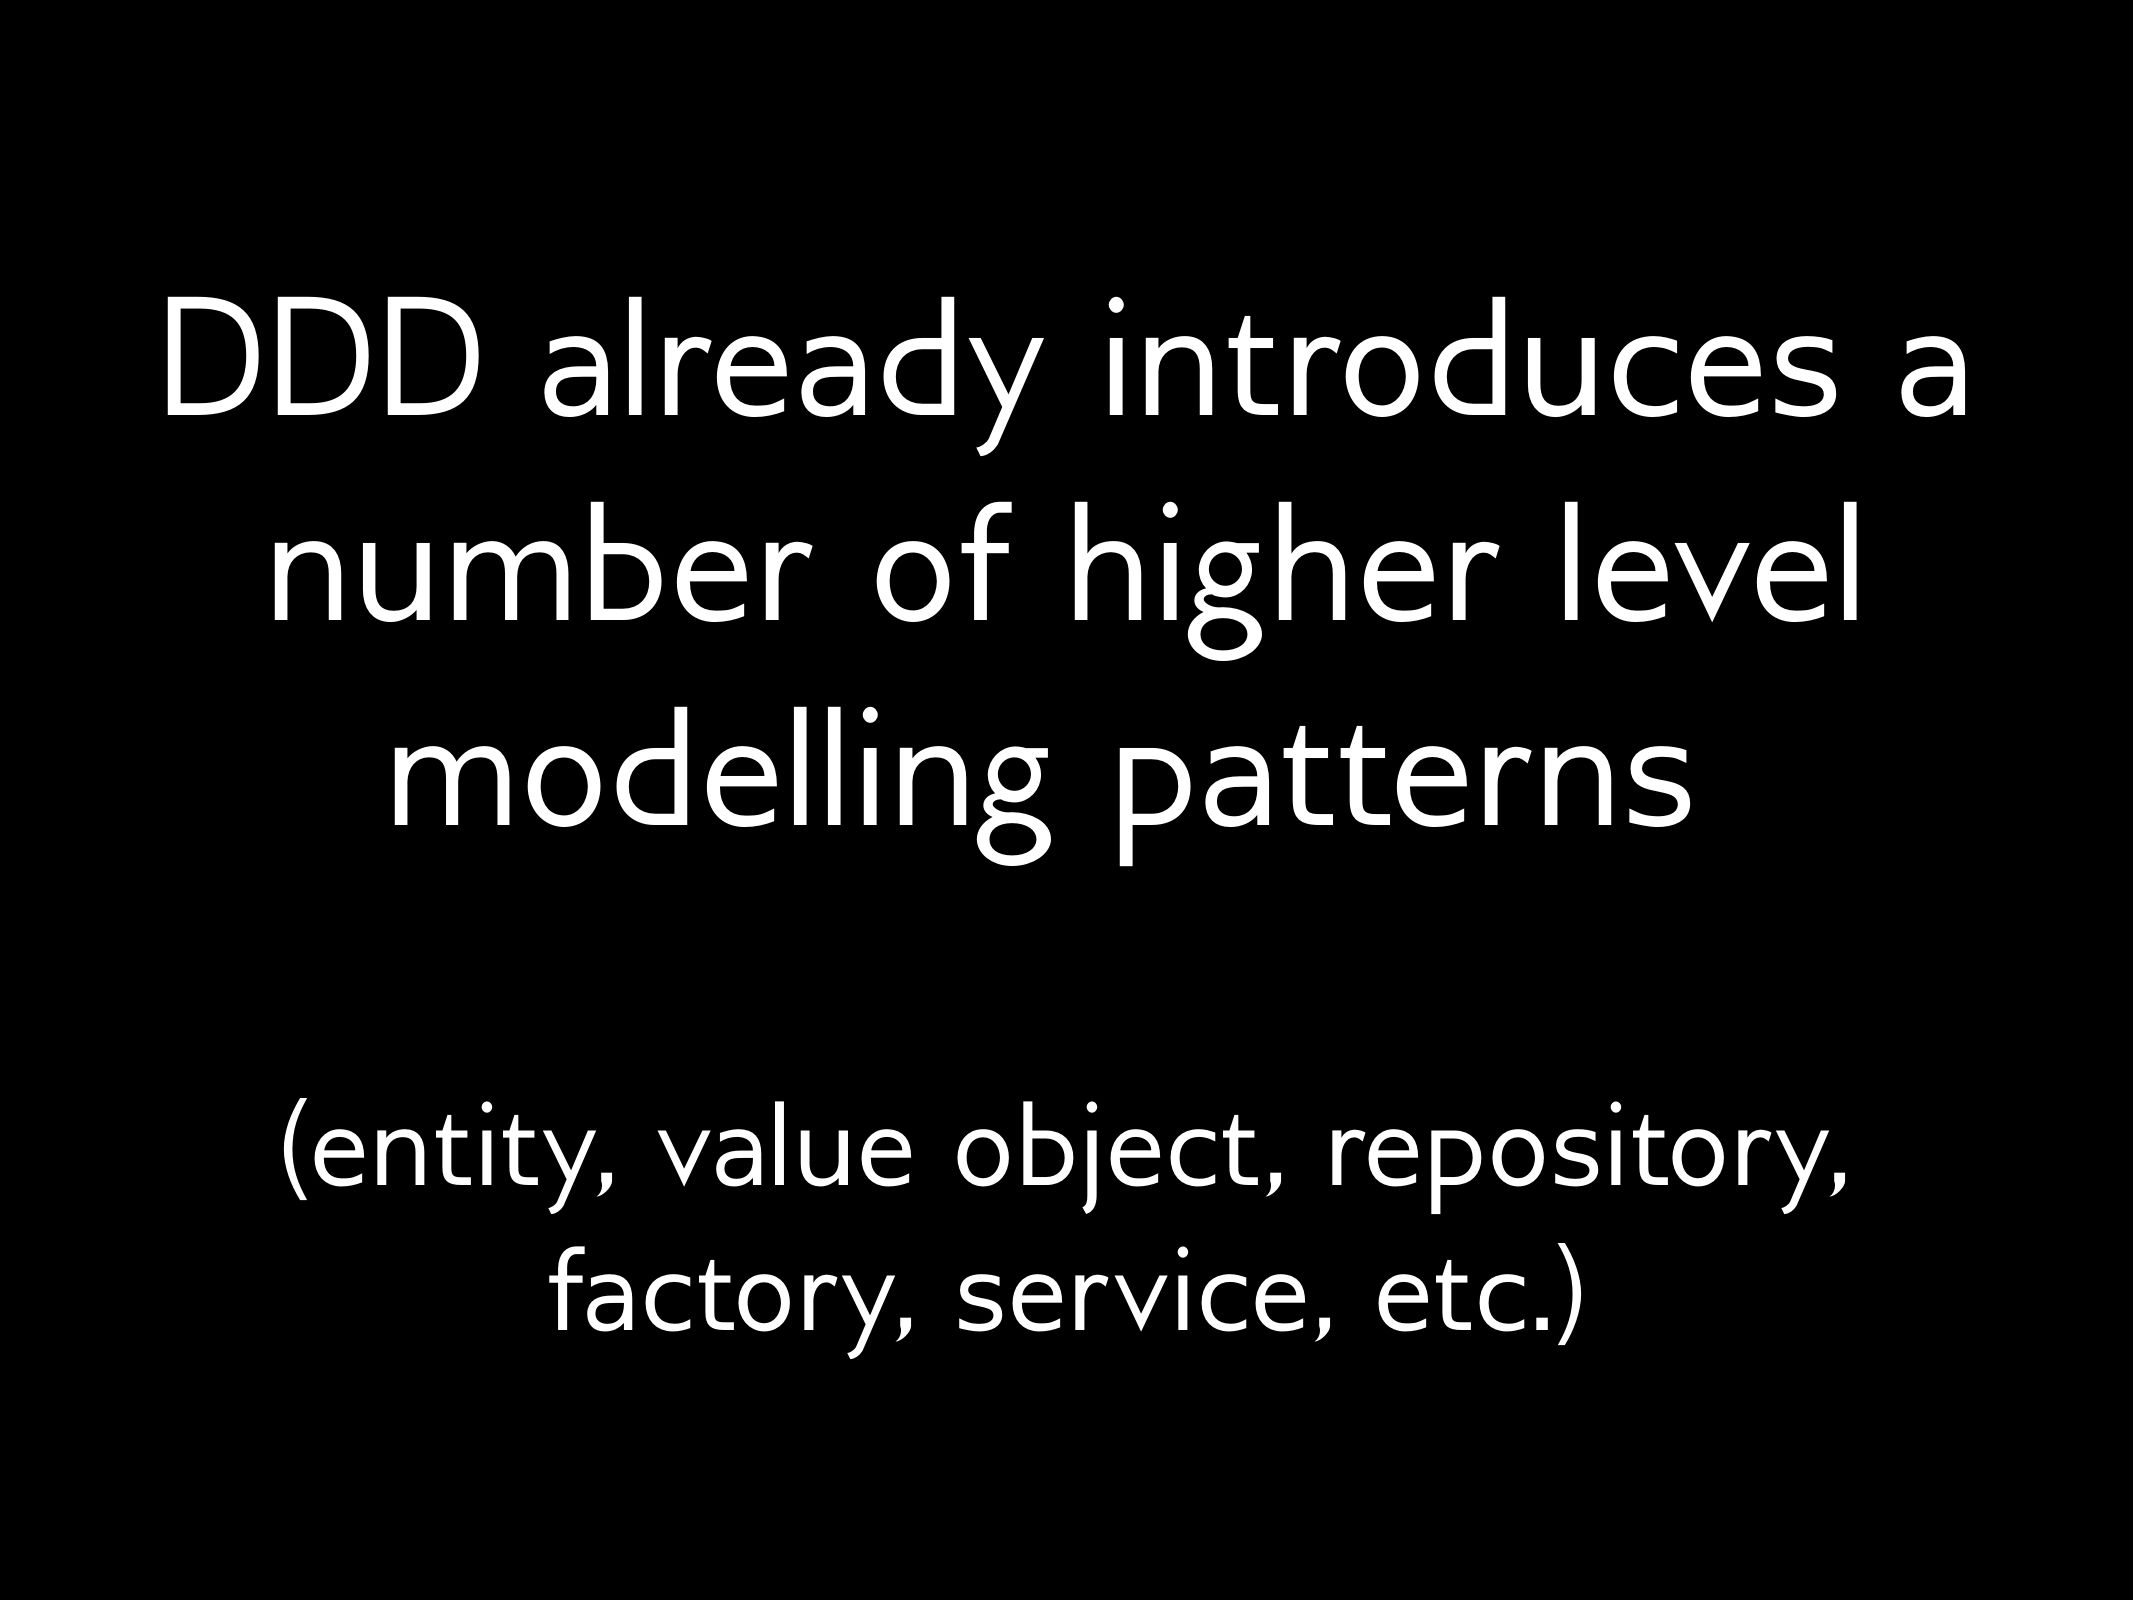

# DDD already introduces a number of higher level modelling patterns

(entity, value object, repository, factory, service, etc.)